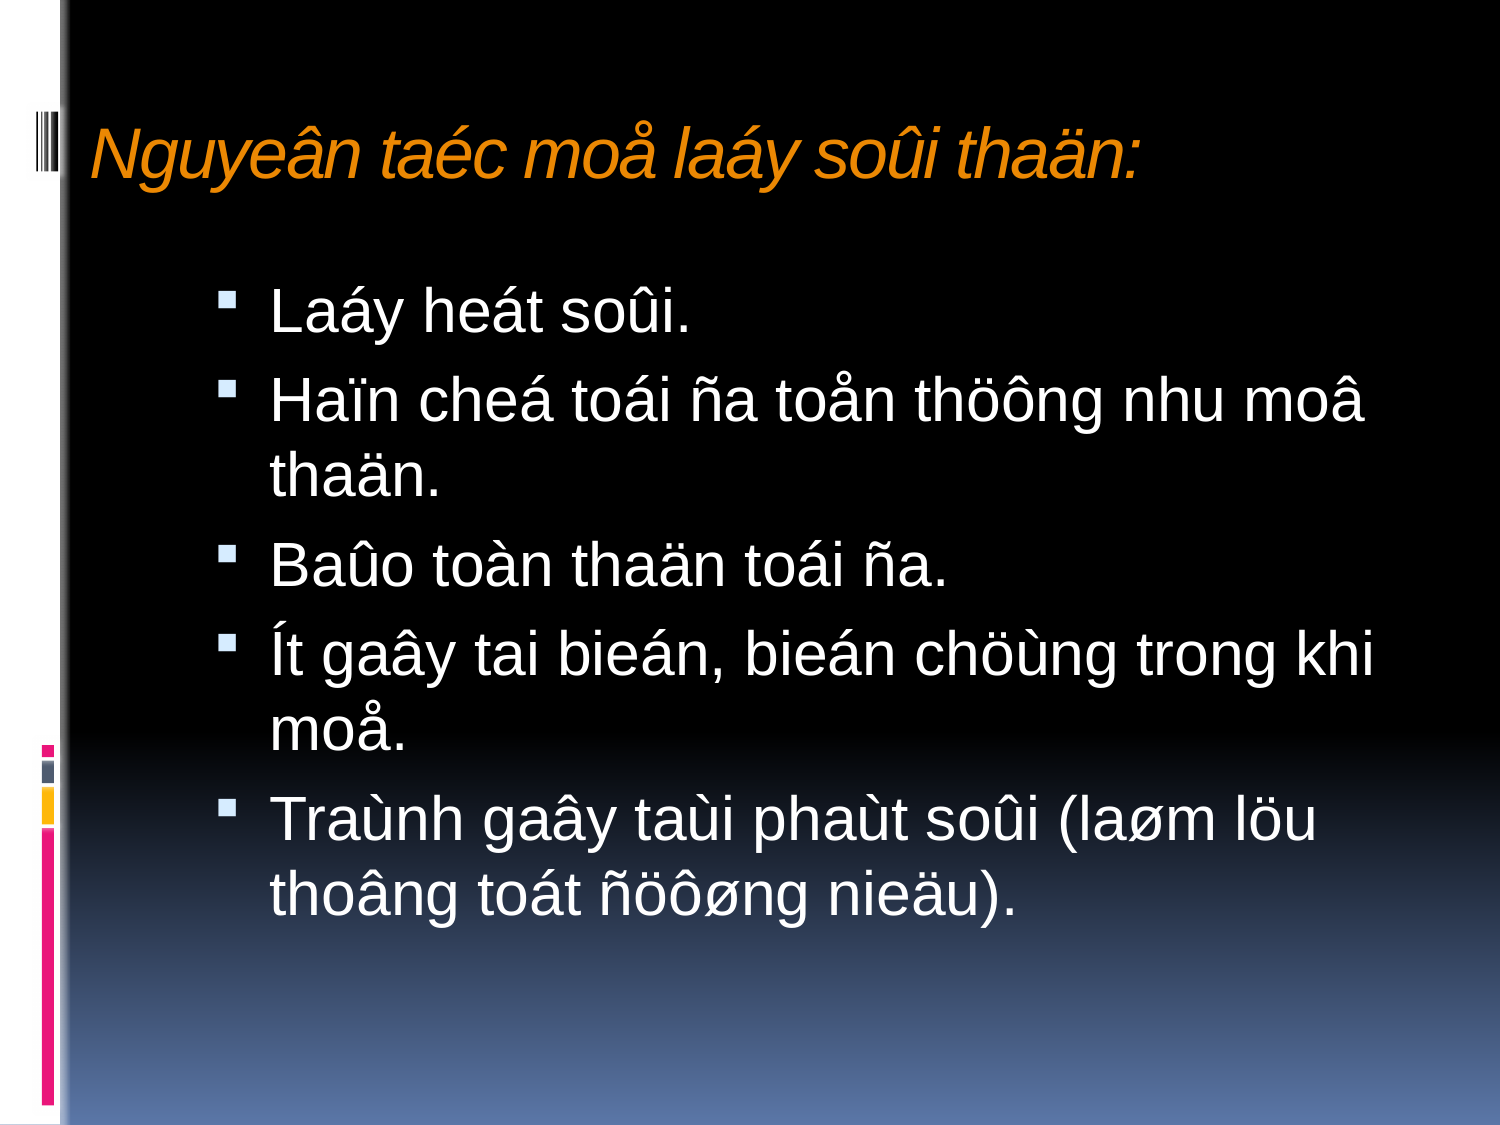

# Nguyeân taéc moå laáy soûi thaän:
Laáy heát soûi.
Haïn cheá toái ña toån thöông nhu moâ thaän.
Baûo toàn thaän toái ña.
Ít gaây tai bieán, bieán chöùng trong khi moå.
Traùnh gaây taùi phaùt soûi (laøm löu thoâng toát ñöôøng nieäu).